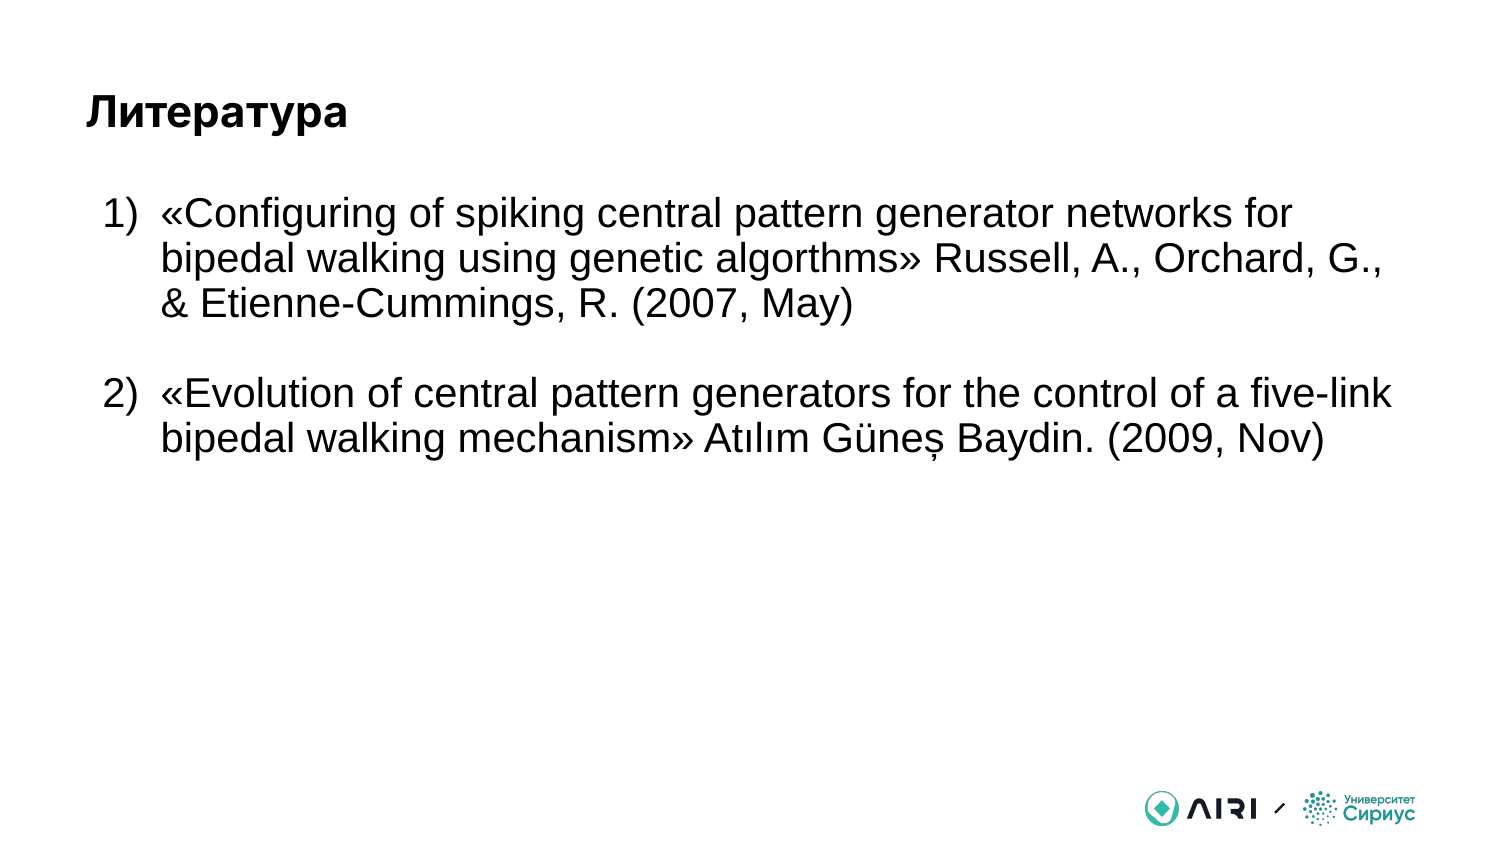

# Литература
«Configuring of spiking central pattern generator networks for bipedal walking using genetic algorthms» Russell, A., Orchard, G., & Etienne-Cummings, R. (2007, May)

«Evolution of central pattern generators for the control of a five-link bipedal walking mechanism» Atılım Güneș Baydin. (2009, Nov)